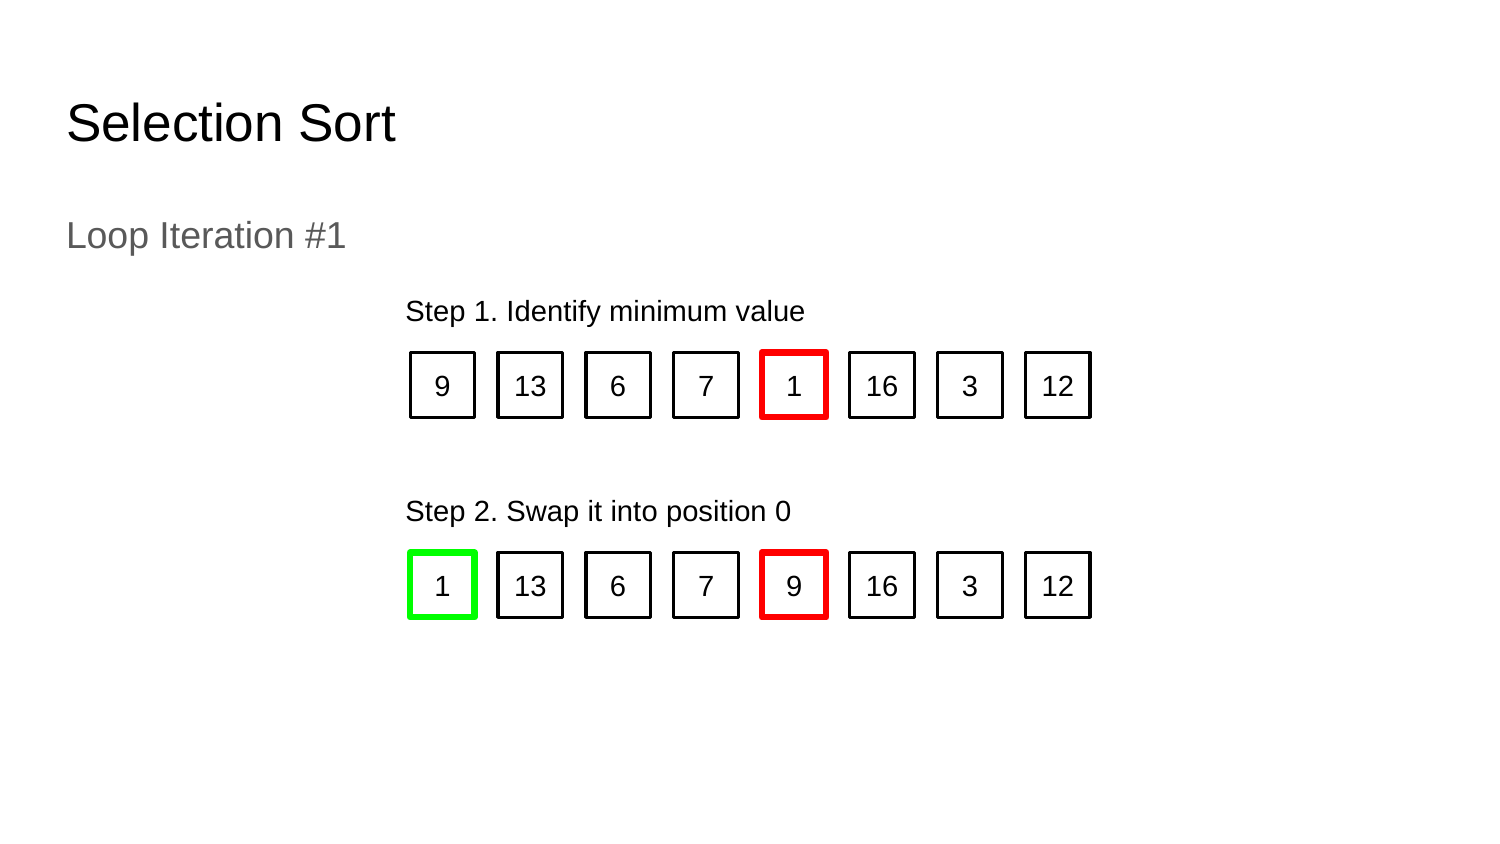

# Selection Sort
Loop Iteration #1
Step 1. Identify minimum value
9
13
6
7
1
16
3
12
Step 2. Swap it into position 0
1
13
6
7
9
16
3
12